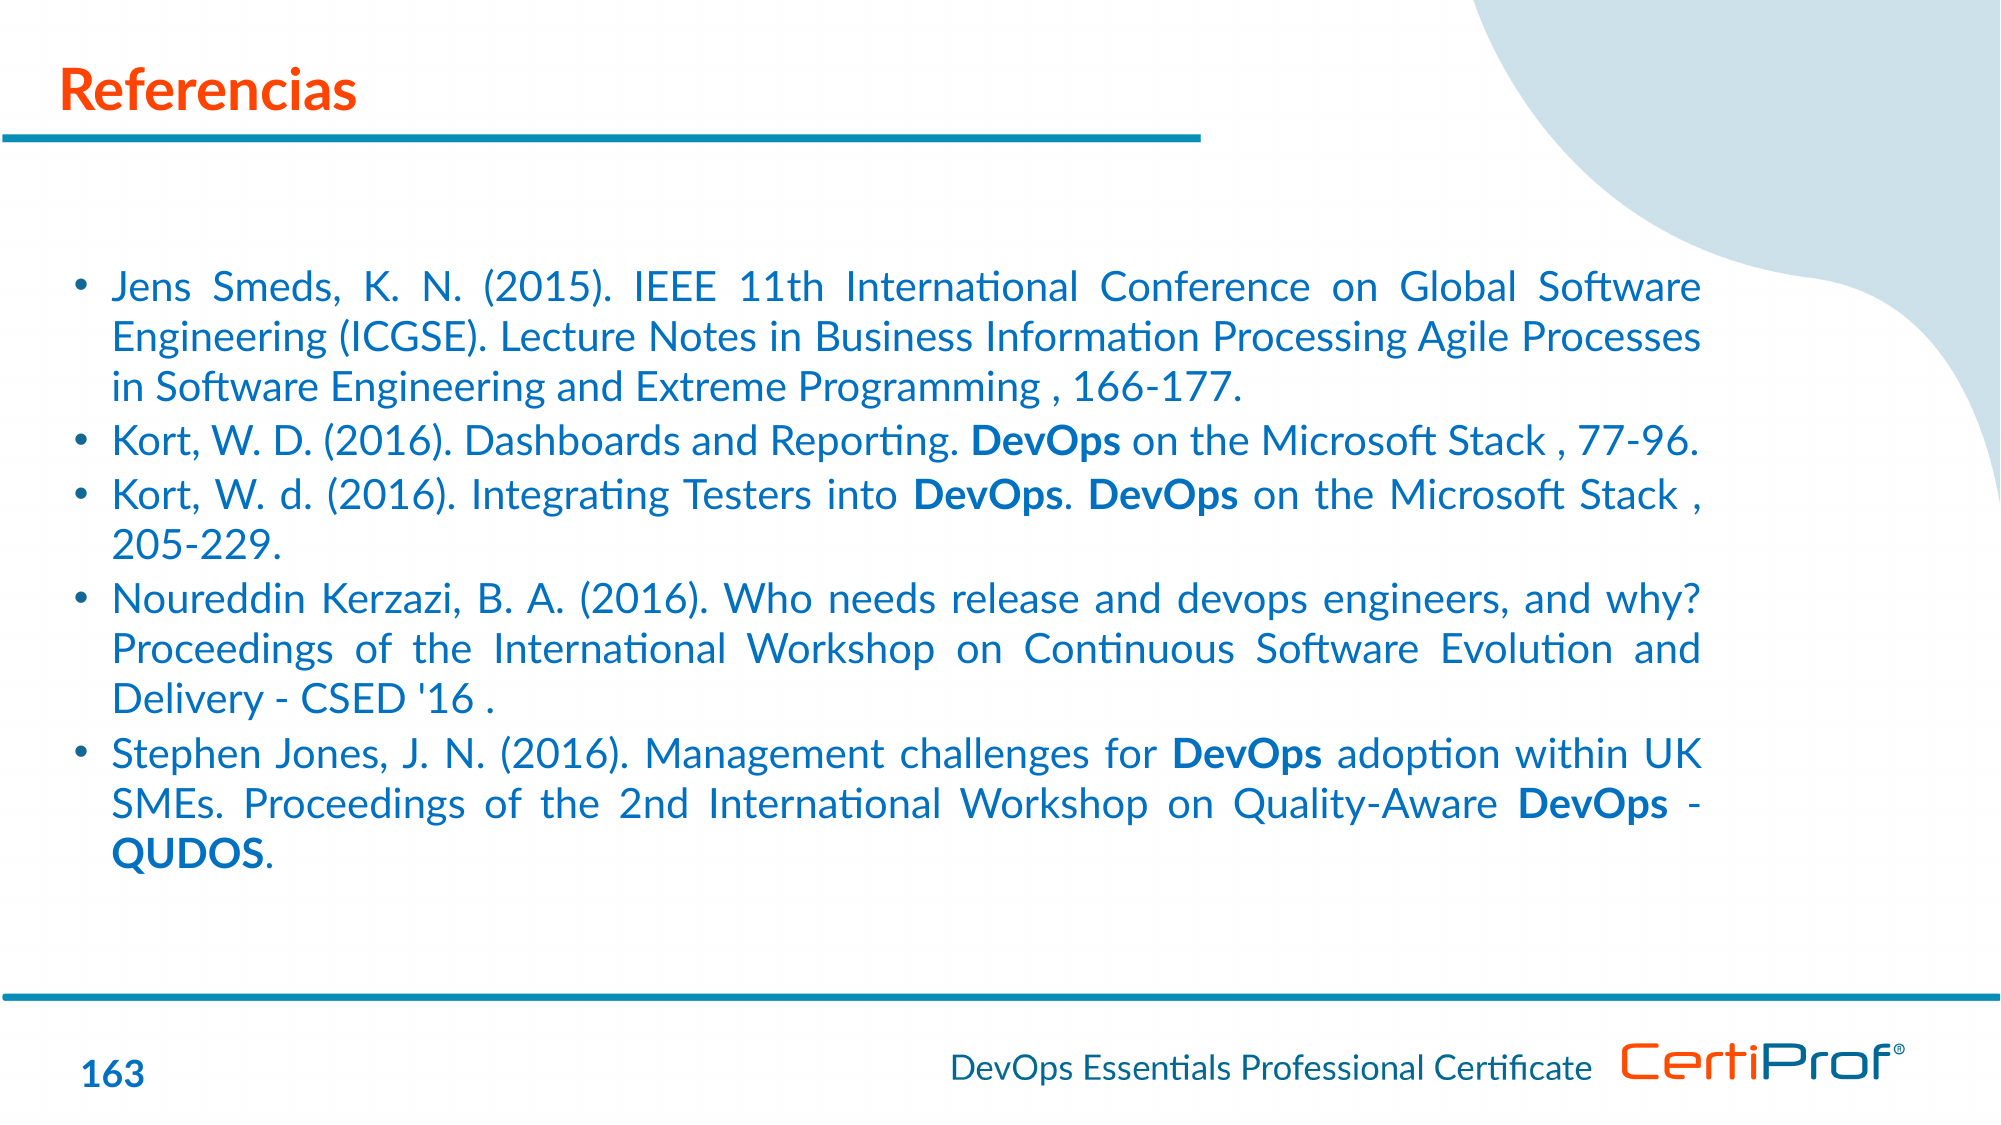

Referencias
Jens Smeds, K. N. (2015). IEEE 11th International Conference on Global Software Engineering (ICGSE). Lecture Notes in Business Information Processing Agile Processes in Software Engineering and Extreme Programming , 166-177.
Kort, W. D. (2016). Dashboards and Reporting. DevOps on the Microsoft Stack , 77-96.
Kort, W. d. (2016). Integrating Testers into DevOps. DevOps on the Microsoft Stack , 205-229.
Noureddin Kerzazi, B. A. (2016). Who needs release and devops engineers, and why? Proceedings of the International Workshop on Continuous Software Evolution and Delivery - CSED '16 .
Stephen Jones, J. N. (2016). Management challenges for DevOps adoption within UK SMEs. Proceedings of the 2nd International Workshop on Quality-Aware DevOps - QUDOS.